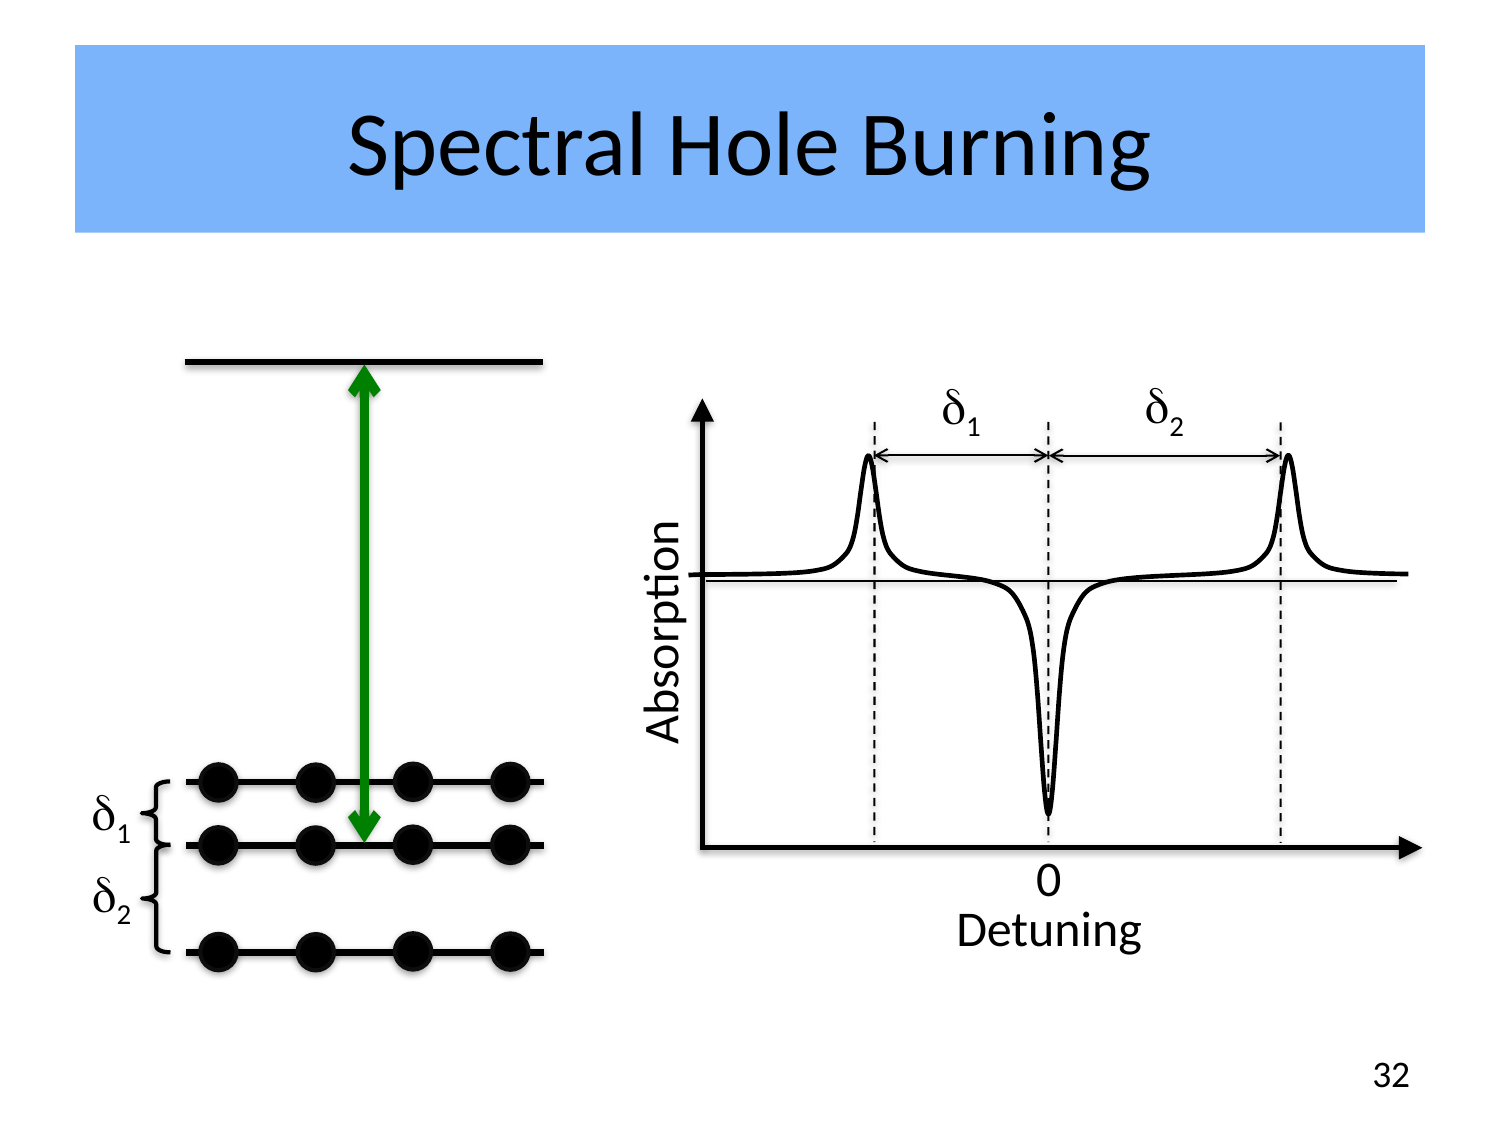

# Spectral Hole Burning
δ2
δ1
Absorption
Detuning

### Chart

| Category |  |
|---|---|

δ1

δ2

0

32